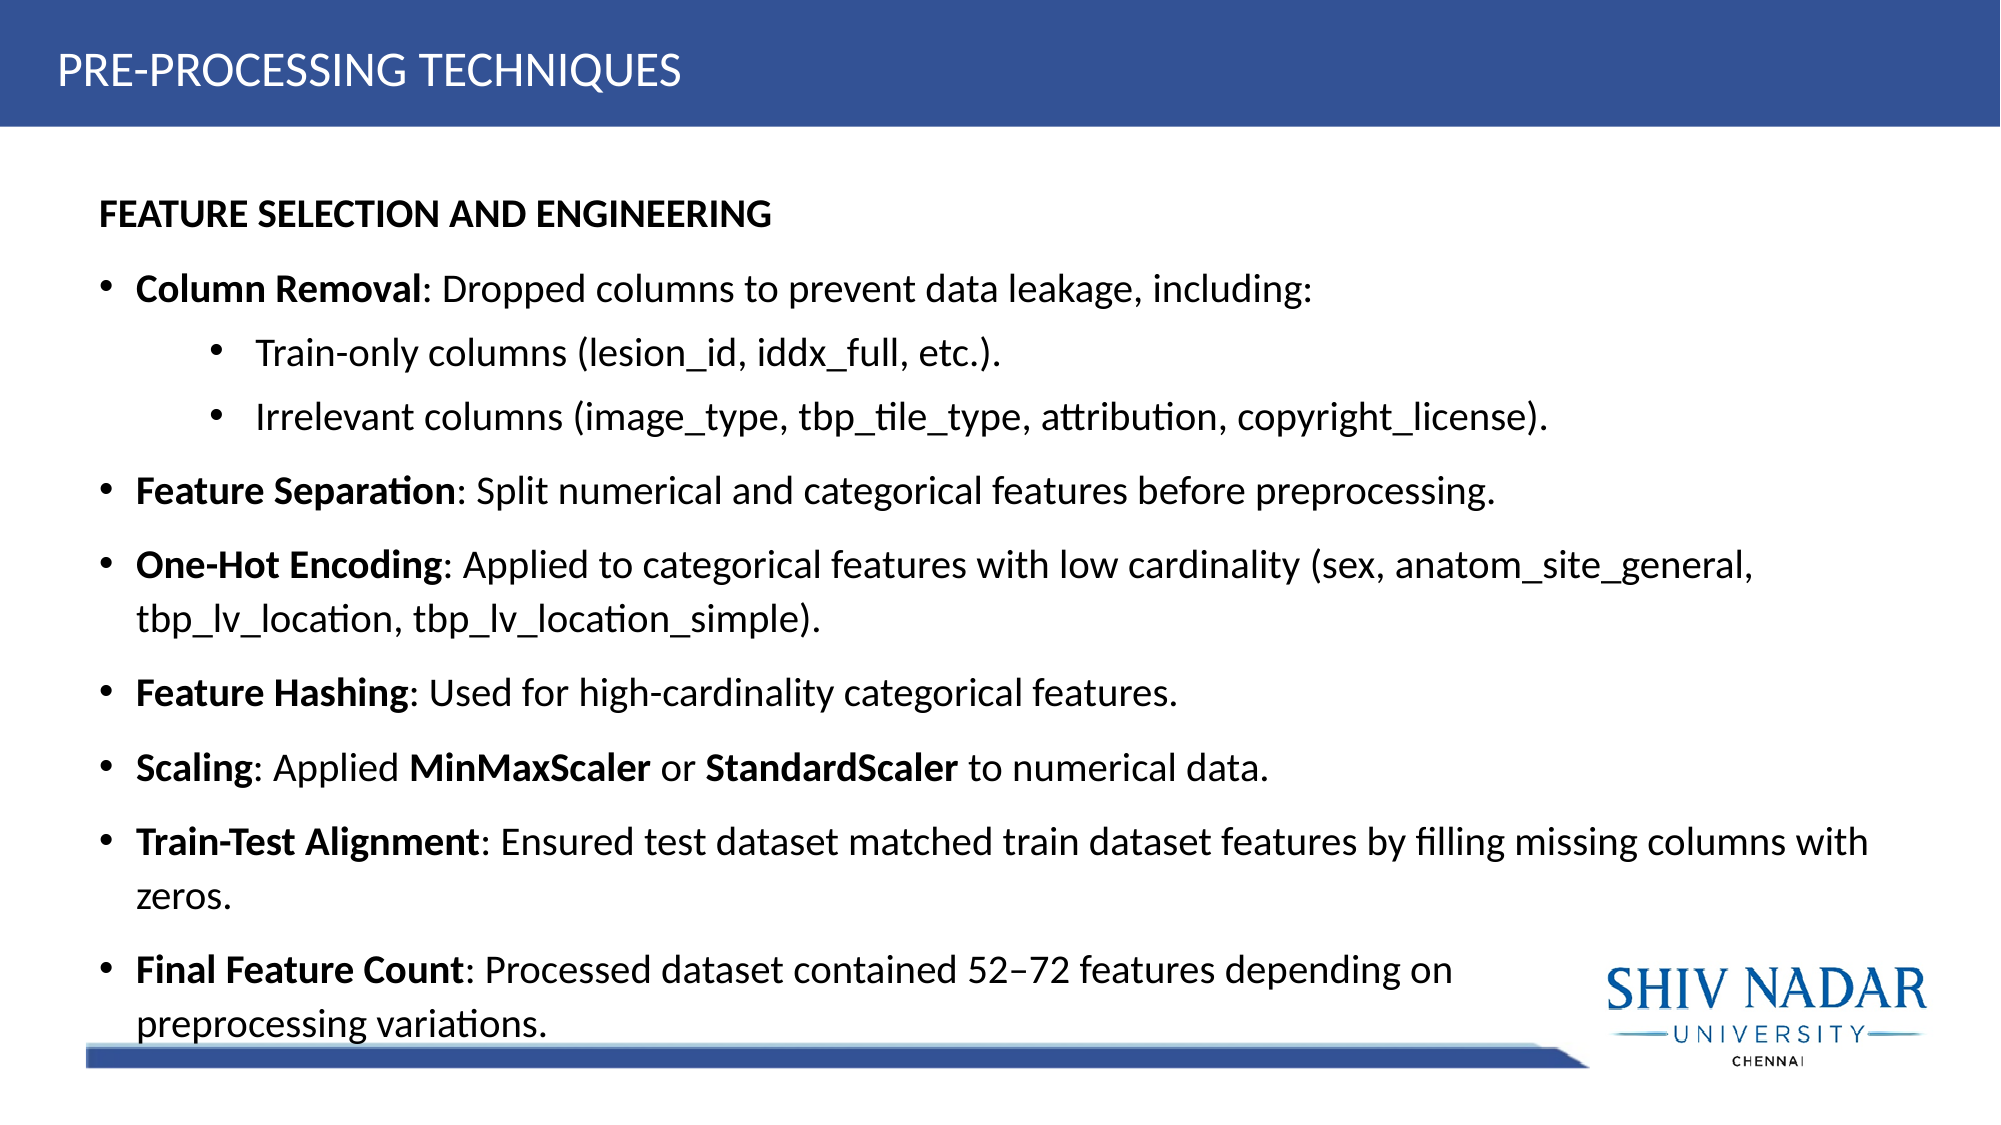

PRE-PROCESSING TECHNIQUES

FEATURE SELECTION AND ENGINEERING
Column Removal: Dropped columns to prevent data leakage, including:
Train-only columns (lesion_id, iddx_full, etc.).
Irrelevant columns (image_type, tbp_tile_type, attribution, copyright_license).
Feature Separation: Split numerical and categorical features before preprocessing.
One-Hot Encoding: Applied to categorical features with low cardinality (sex, anatom_site_general, tbp_lv_location, tbp_lv_location_simple).
Feature Hashing: Used for high-cardinality categorical features.
Scaling: Applied MinMaxScaler or StandardScaler to numerical data.
Train-Test Alignment: Ensured test dataset matched train dataset features by filling missing columns with zeros.
Final Feature Count: Processed dataset contained 52–72 features depending on                                preprocessing variations.